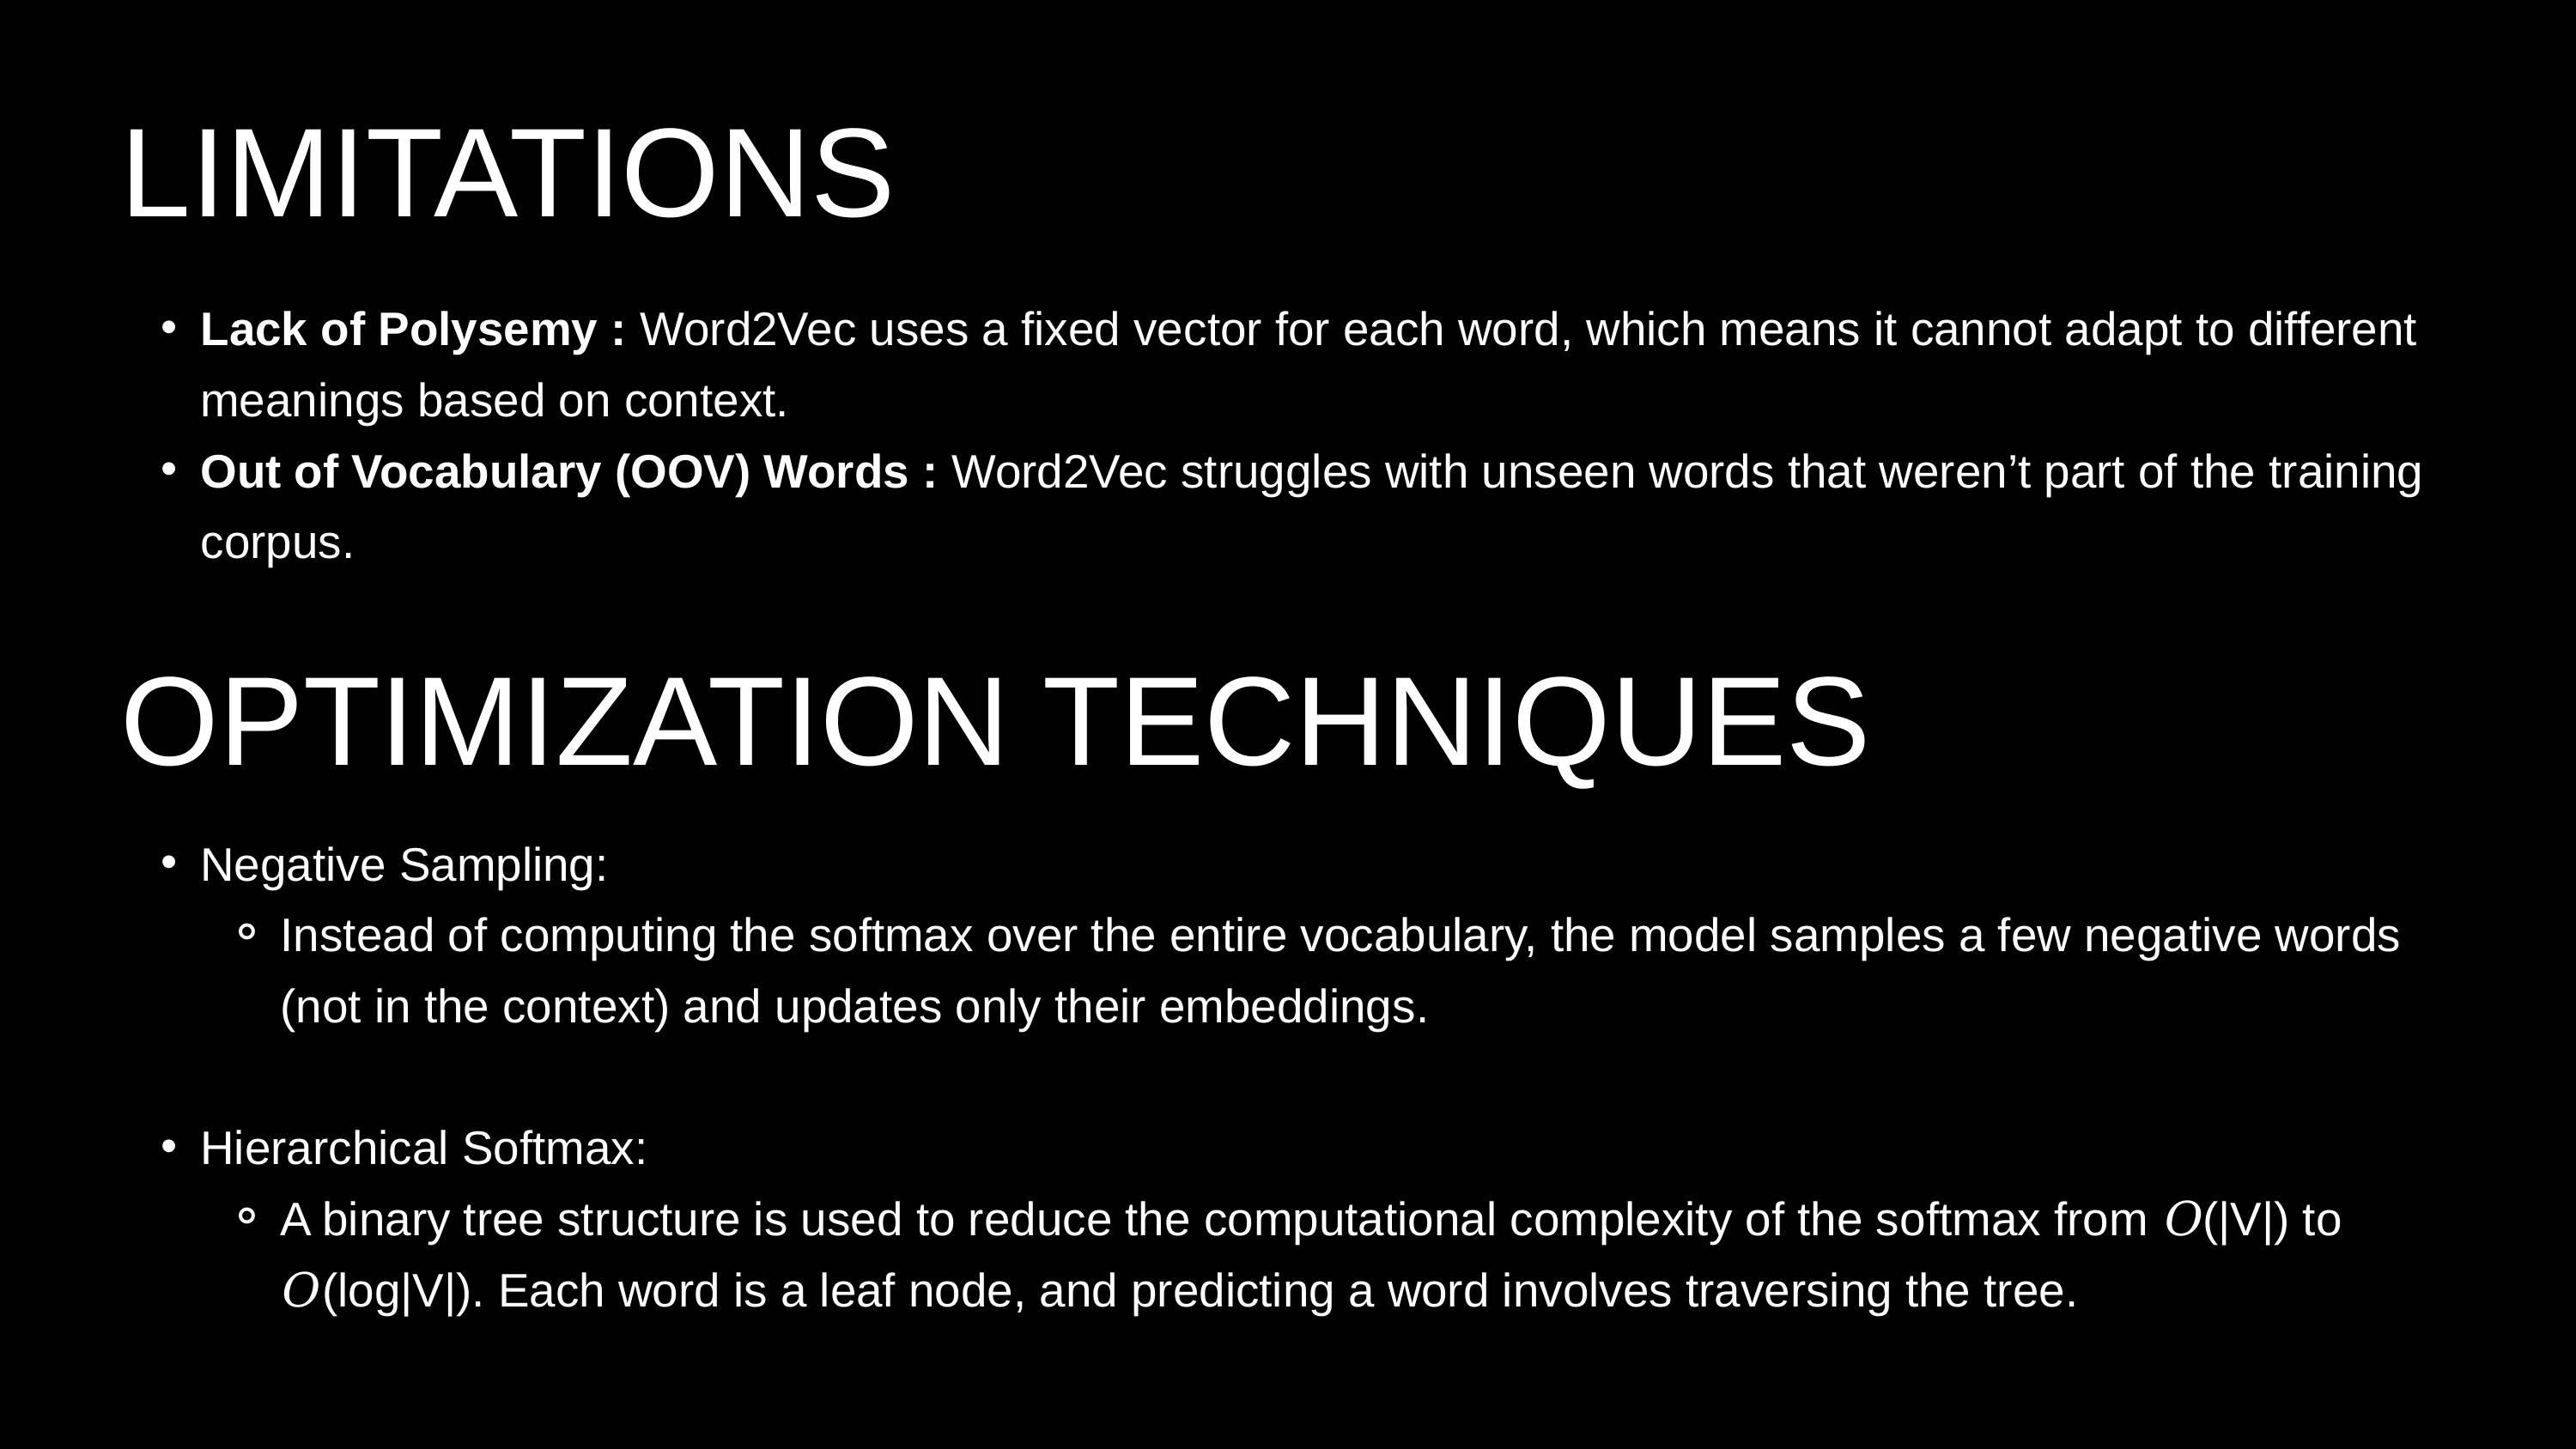

LIMITATIONS
Lack of Polysemy : Word2Vec uses a fixed vector for each word, which means it cannot adapt to different meanings based on context.
Out of Vocabulary (OOV) Words : Word2Vec struggles with unseen words that weren’t part of the training corpus.
OPTIMIZATION TECHNIQUES
Negative Sampling:
Instead of computing the softmax over the entire vocabulary, the model samples a few negative words (not in the context) and updates only their embeddings.

Hierarchical Softmax:
A binary tree structure is used to reduce the computational complexity of the softmax from 𝑂(|V|) to 𝑂(log|V|). Each word is a leaf node, and predicting a word involves traversing the tree.